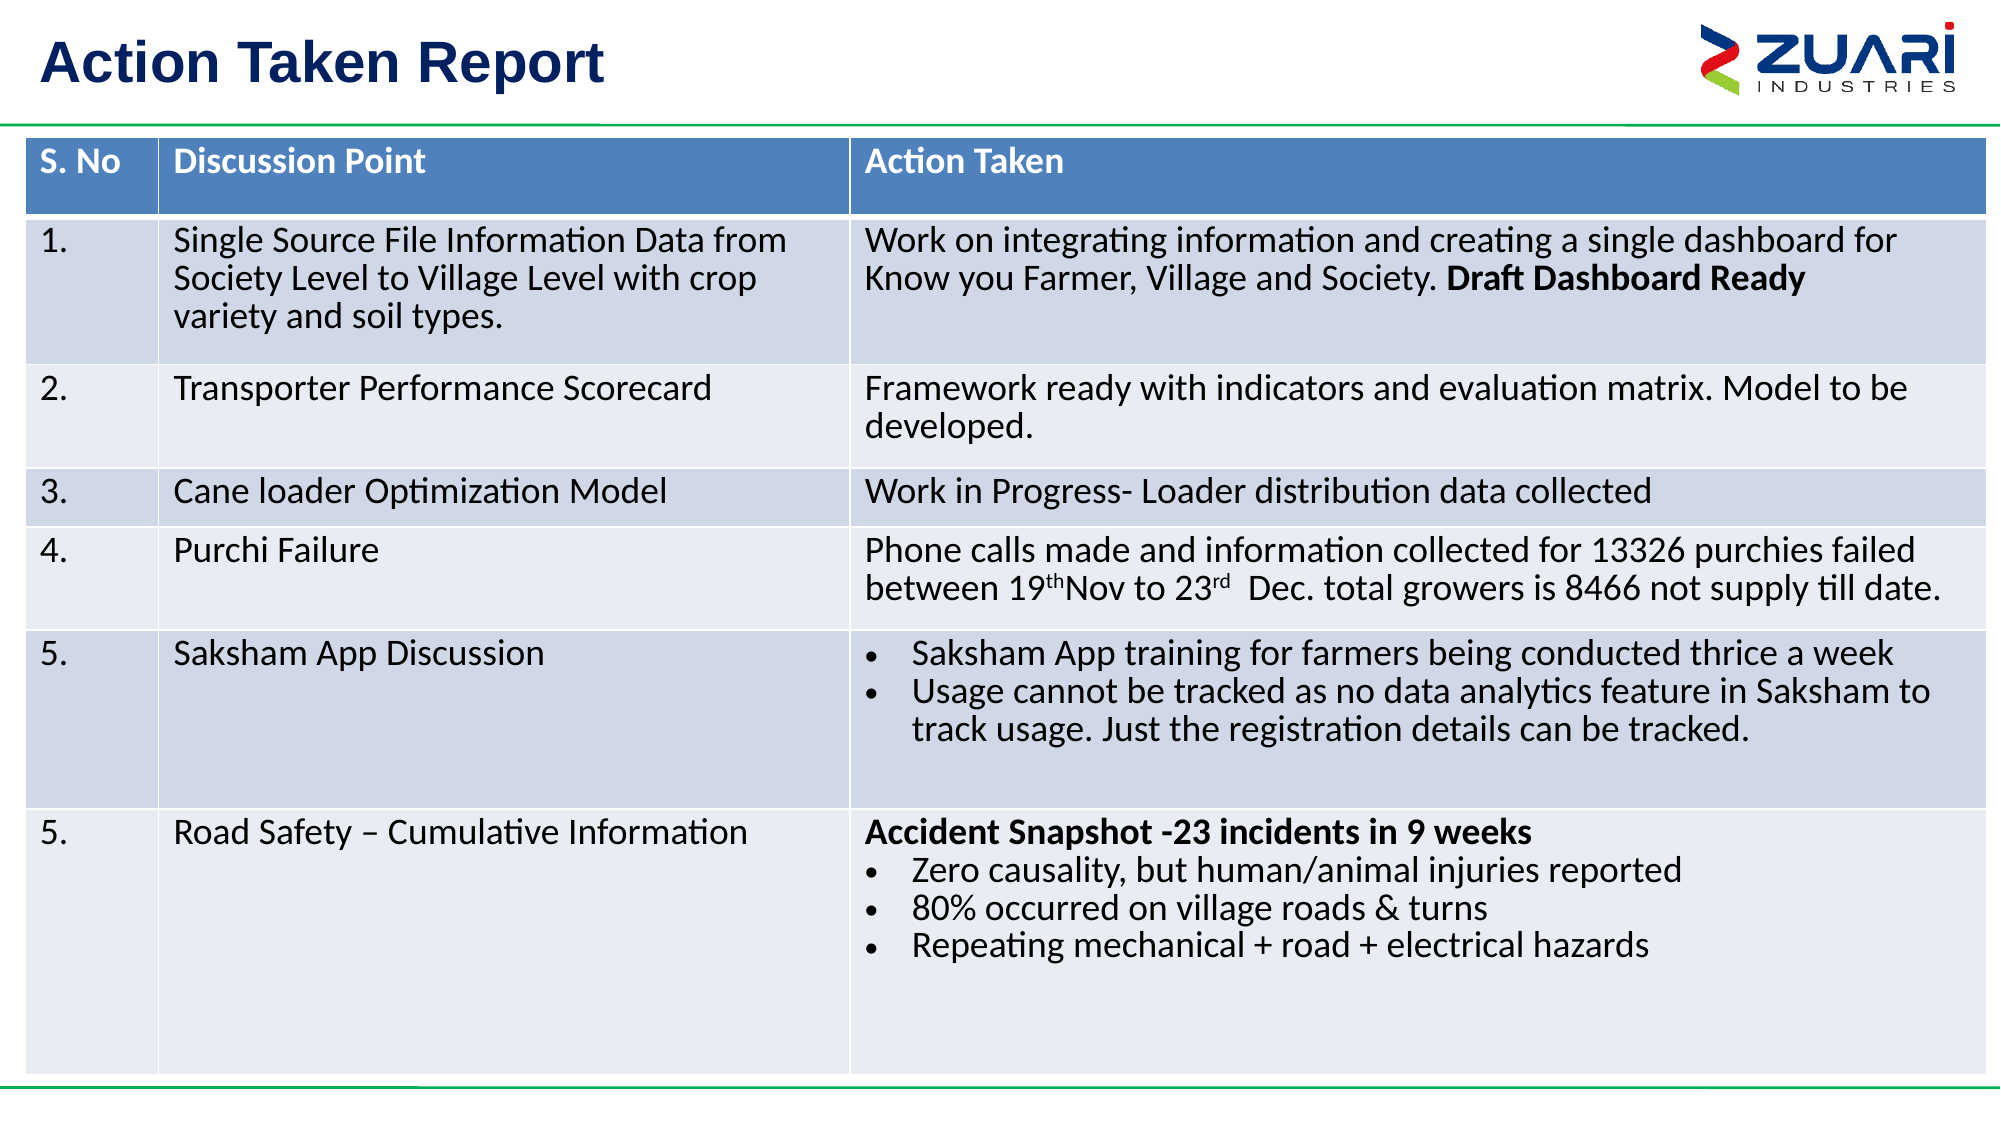

# Action Taken Report
| S. No | Discussion Point | Action Taken |
| --- | --- | --- |
| 1. | Single Source File Information Data from Society Level to Village Level with crop variety and soil types. | Work on integrating information and creating a single dashboard for Know you Farmer, Village and Society. Draft Dashboard Ready |
| 2. | Transporter Performance Scorecard | Framework ready with indicators and evaluation matrix. Model to be developed. |
| 3. | Cane loader Optimization Model | Work in Progress- Loader distribution data collected |
| 4. | Purchi Failure | Phone calls made and information collected for 13326 purchies failed between 19thNov to 23rd Dec. total growers is 8466 not supply till date. |
| 5. | Saksham App Discussion | Saksham App training for farmers being conducted thrice a week Usage cannot be tracked as no data analytics feature in Saksham to track usage. Just the registration details can be tracked. |
| 5. | Road Safety – Cumulative Information | Accident Snapshot -23 incidents in 9 weeks Zero causality, but human/animal injuries reported 80% occurred on village roads & turns Repeating mechanical + road + electrical hazards |